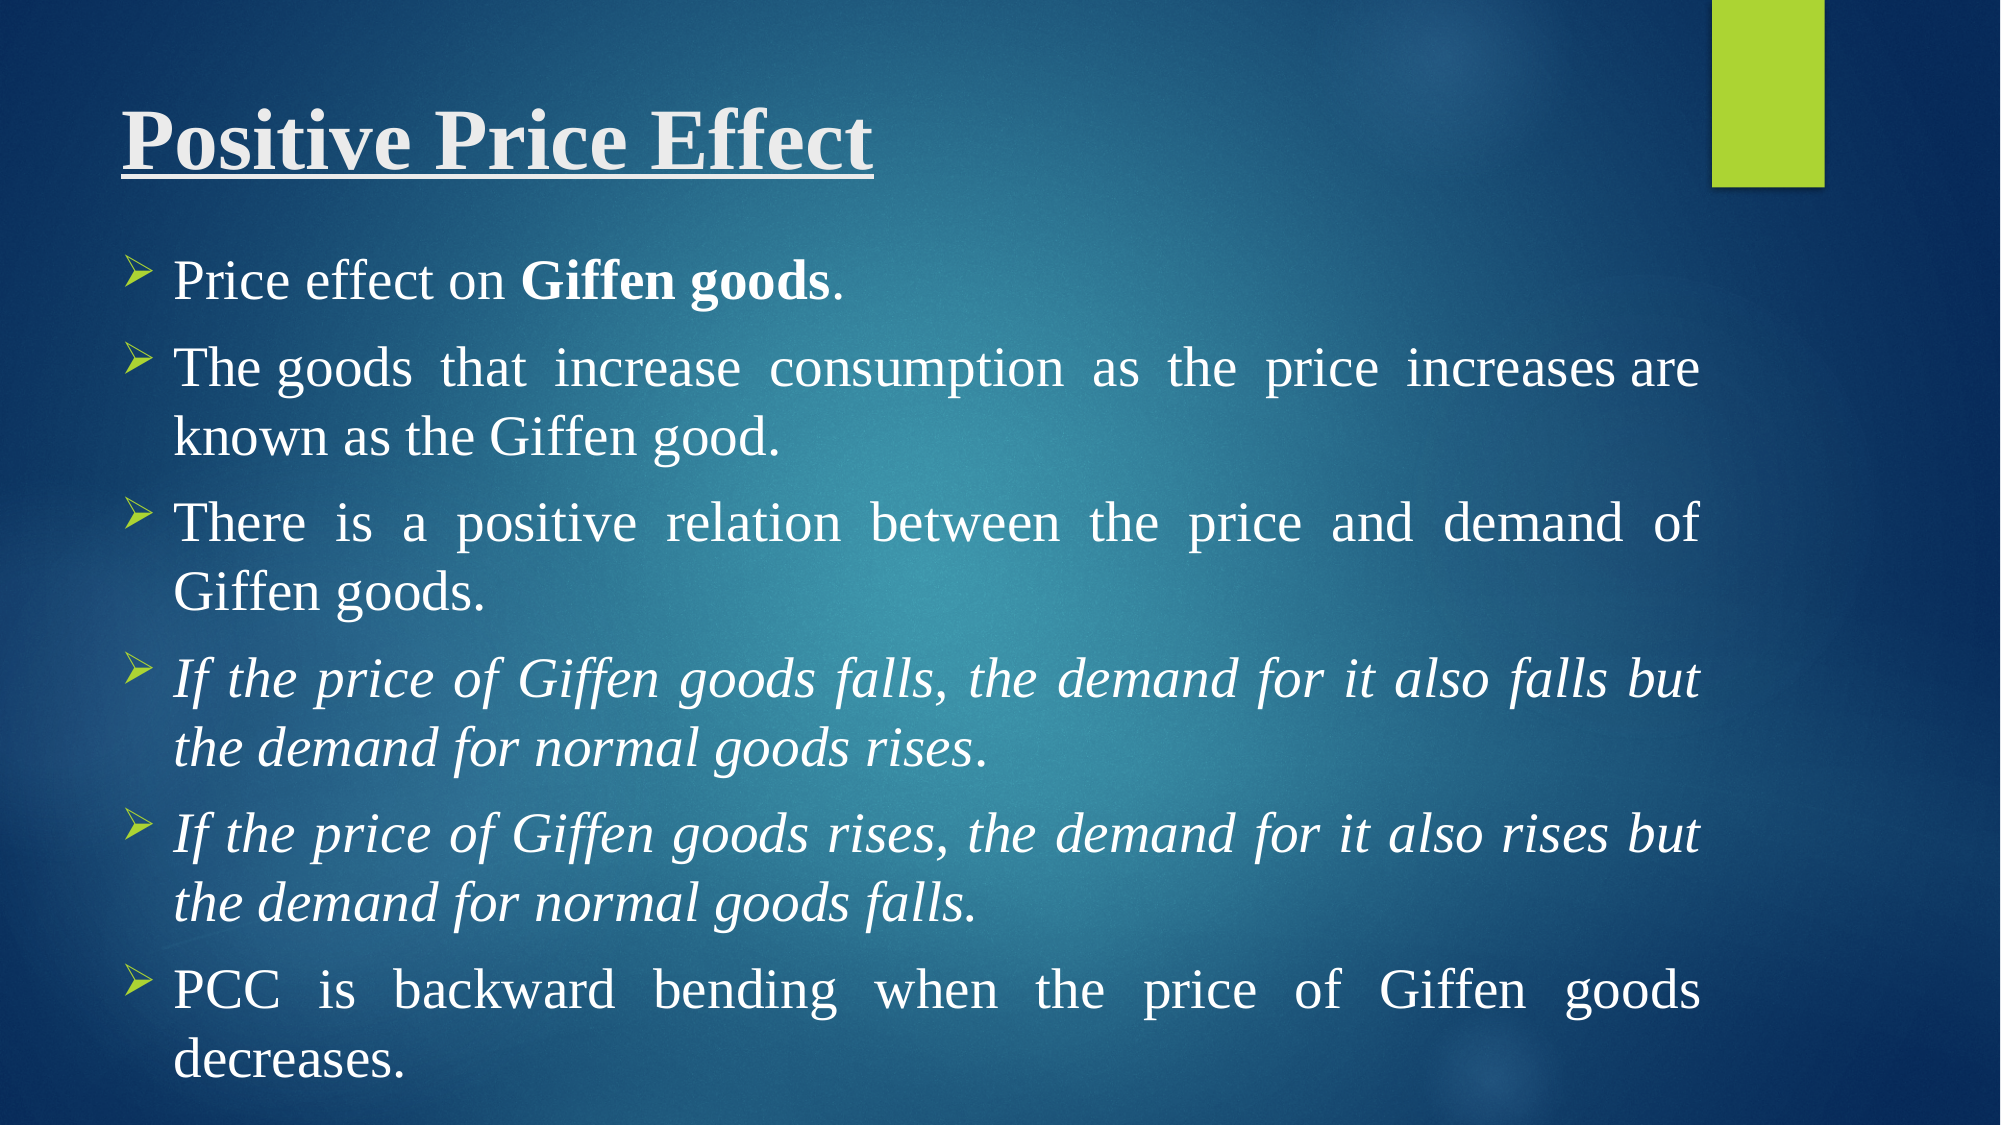

# Positive Price Effect
Price effect on Giffen goods.
The goods that increase consumption as the price increases are known as the Giffen good.
There is a positive relation between the price and demand of Giffen goods.
If the price of Giffen goods falls, the demand for it also falls but the demand for normal goods rises.
If the price of Giffen goods rises, the demand for it also rises but the demand for normal goods falls.
PCC is backward bending when the price of Giffen goods decreases.